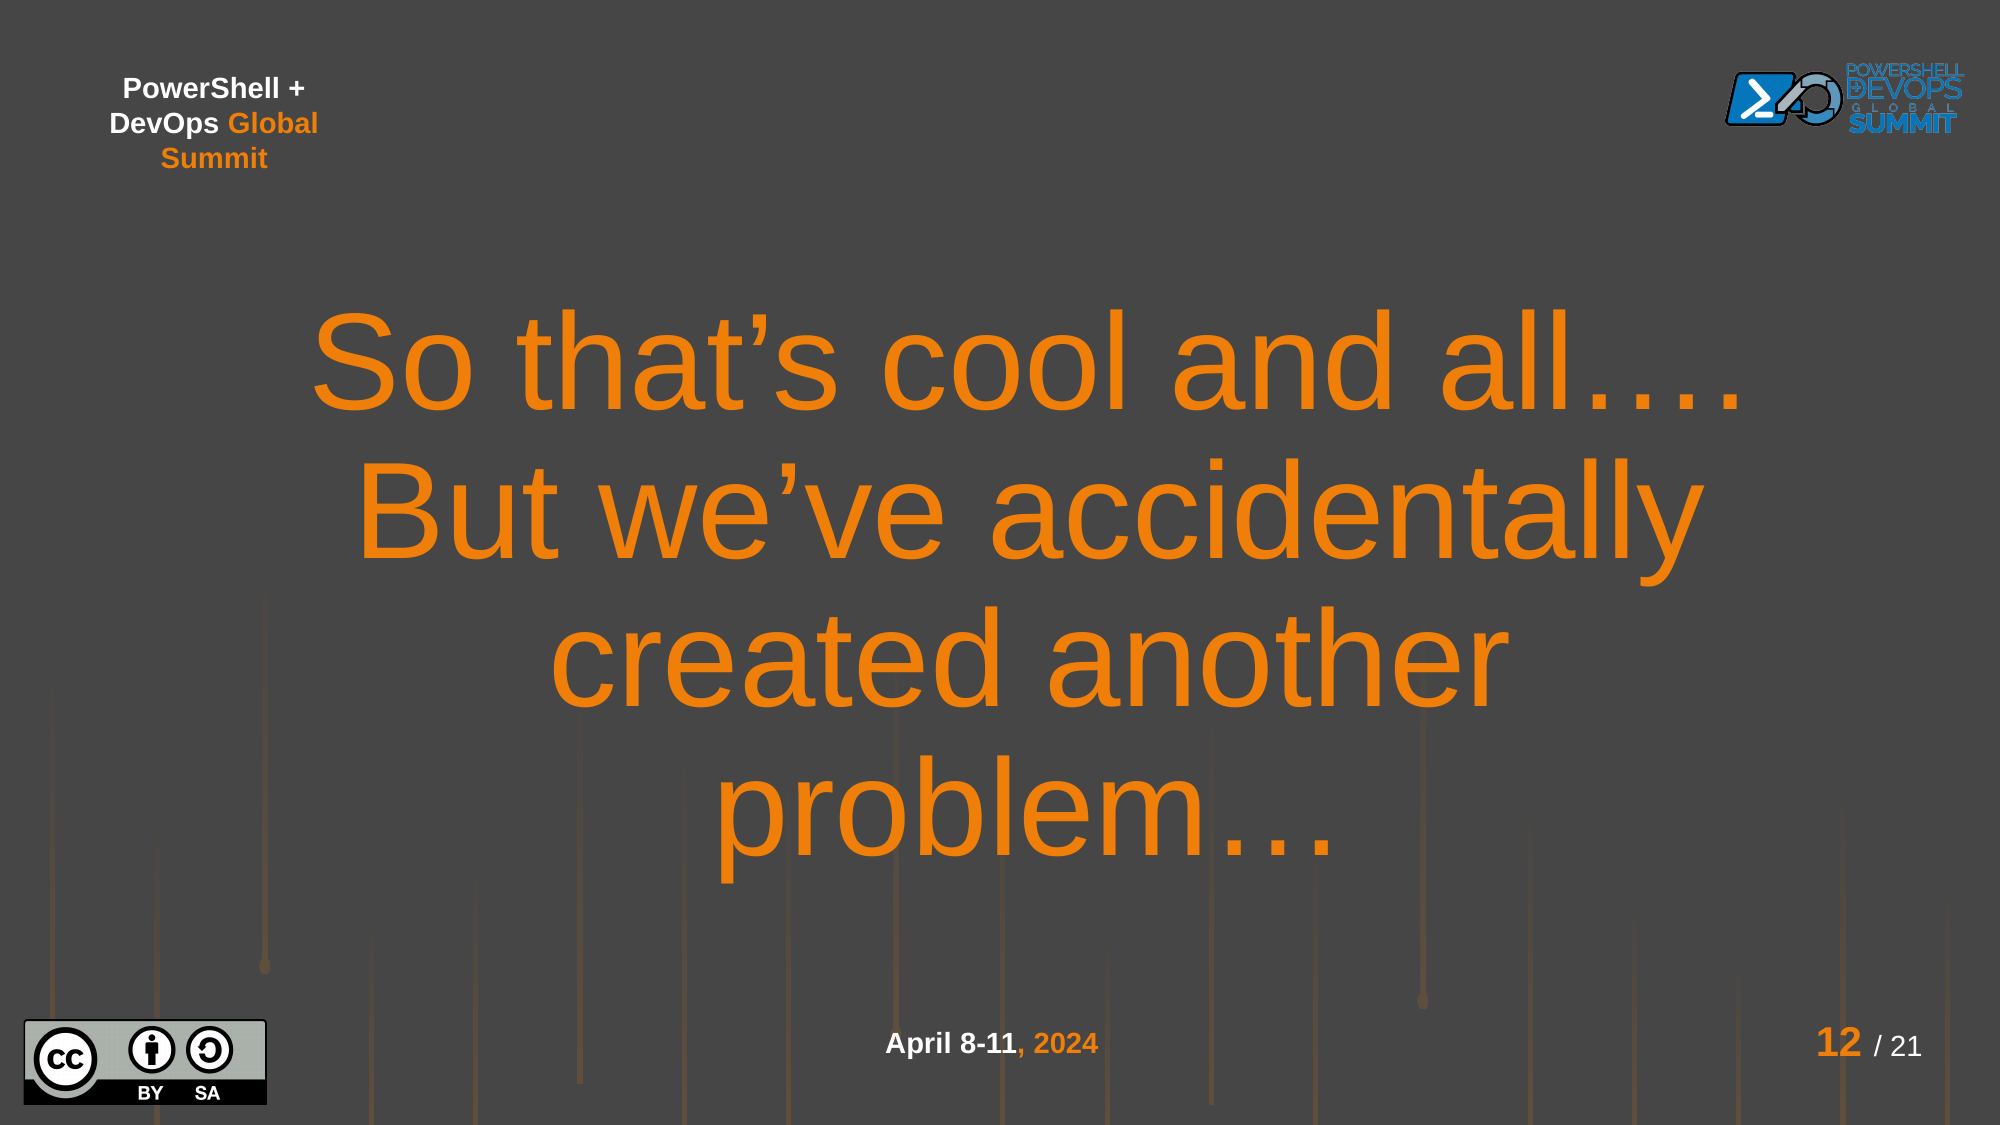

# So that’s cool and all…. But we’ve accidentally created another problem…